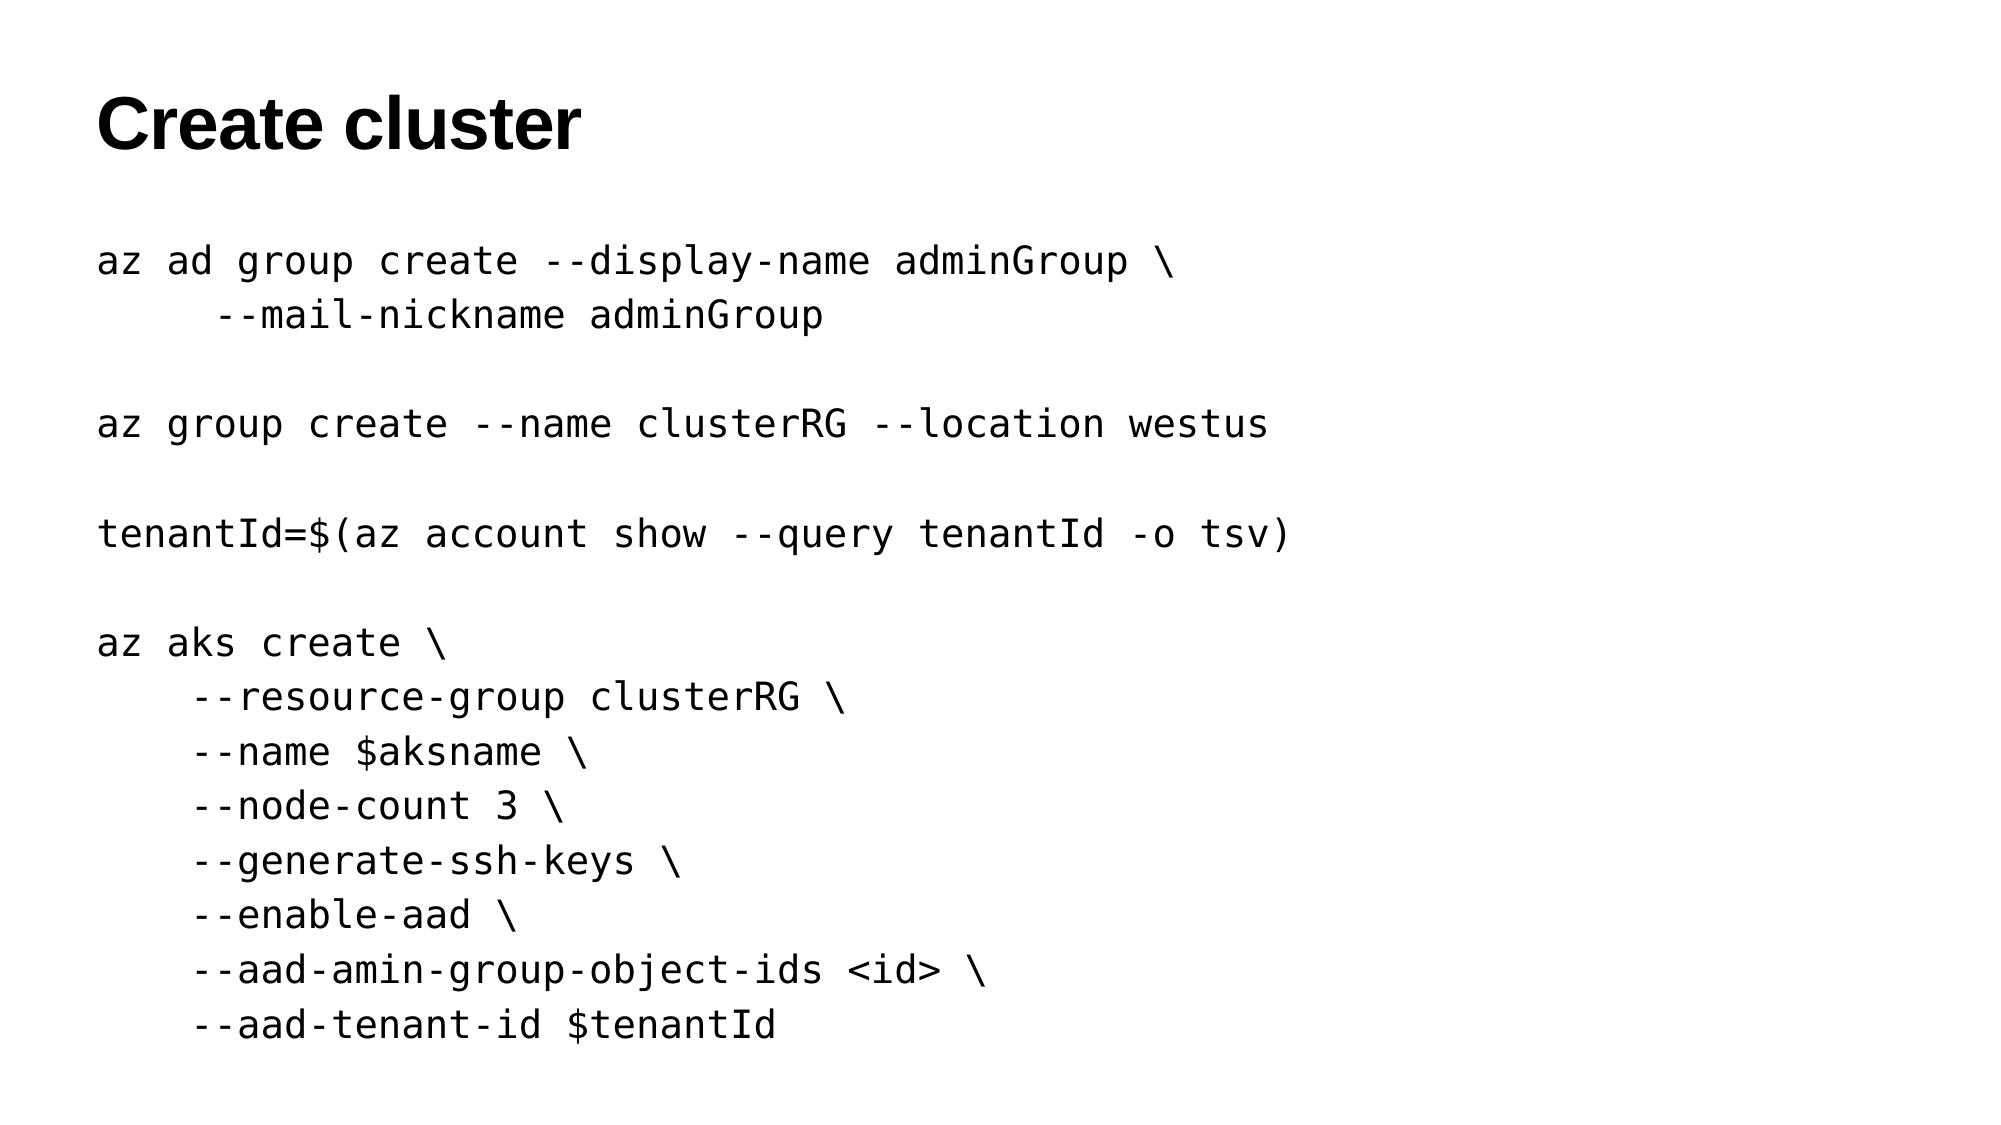

# Create cluster
az ad group create --display-name adminGroup \
     --mail-nickname adminGroup

az group create --name clusterRG --location westus

tenantId=$(az account show --query tenantId -o tsv)

az aks create \
    --resource-group clusterRG \
    --name $aksname \
    --node-count 3 \
    --generate-ssh-keys \
    --enable-aad \
    --aad-amin-group-object-ids <id> \
    --aad-tenant-id $tenantId